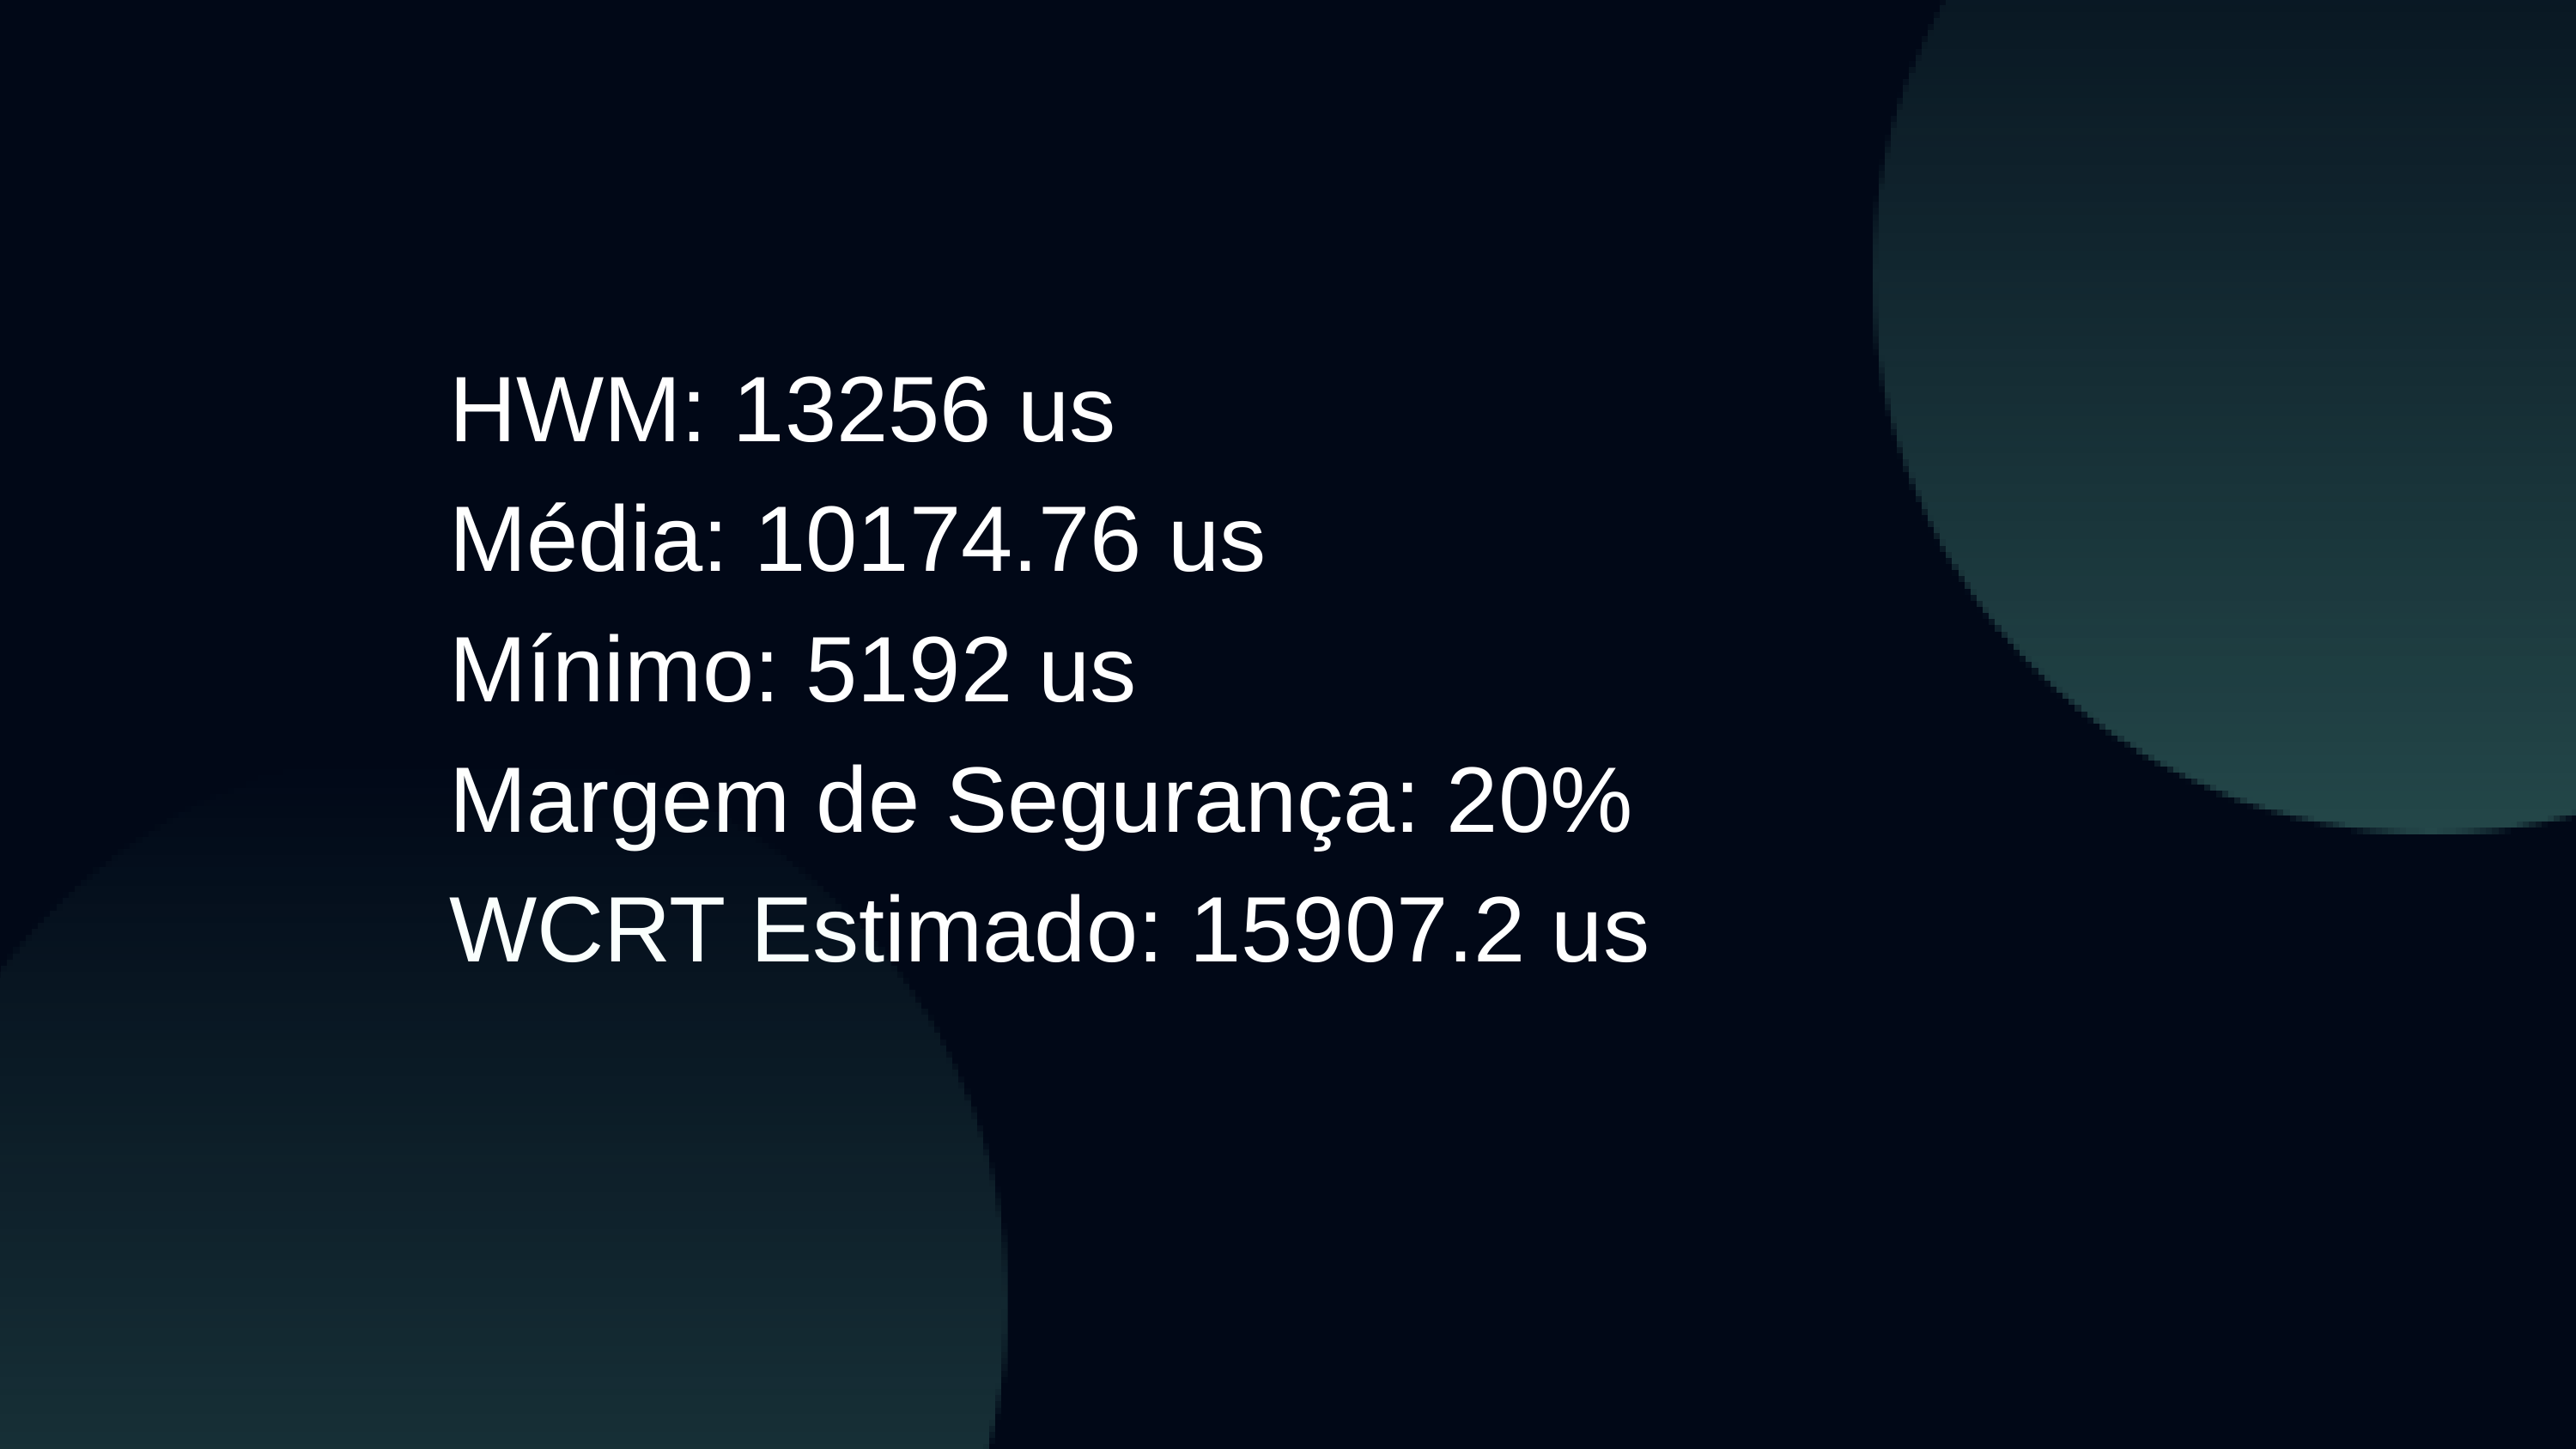

HWM: 13256 us
Média: 10174.76 us
Mínimo: 5192 us
Margem de Segurança: 20%
WCRT Estimado: 15907.2 us